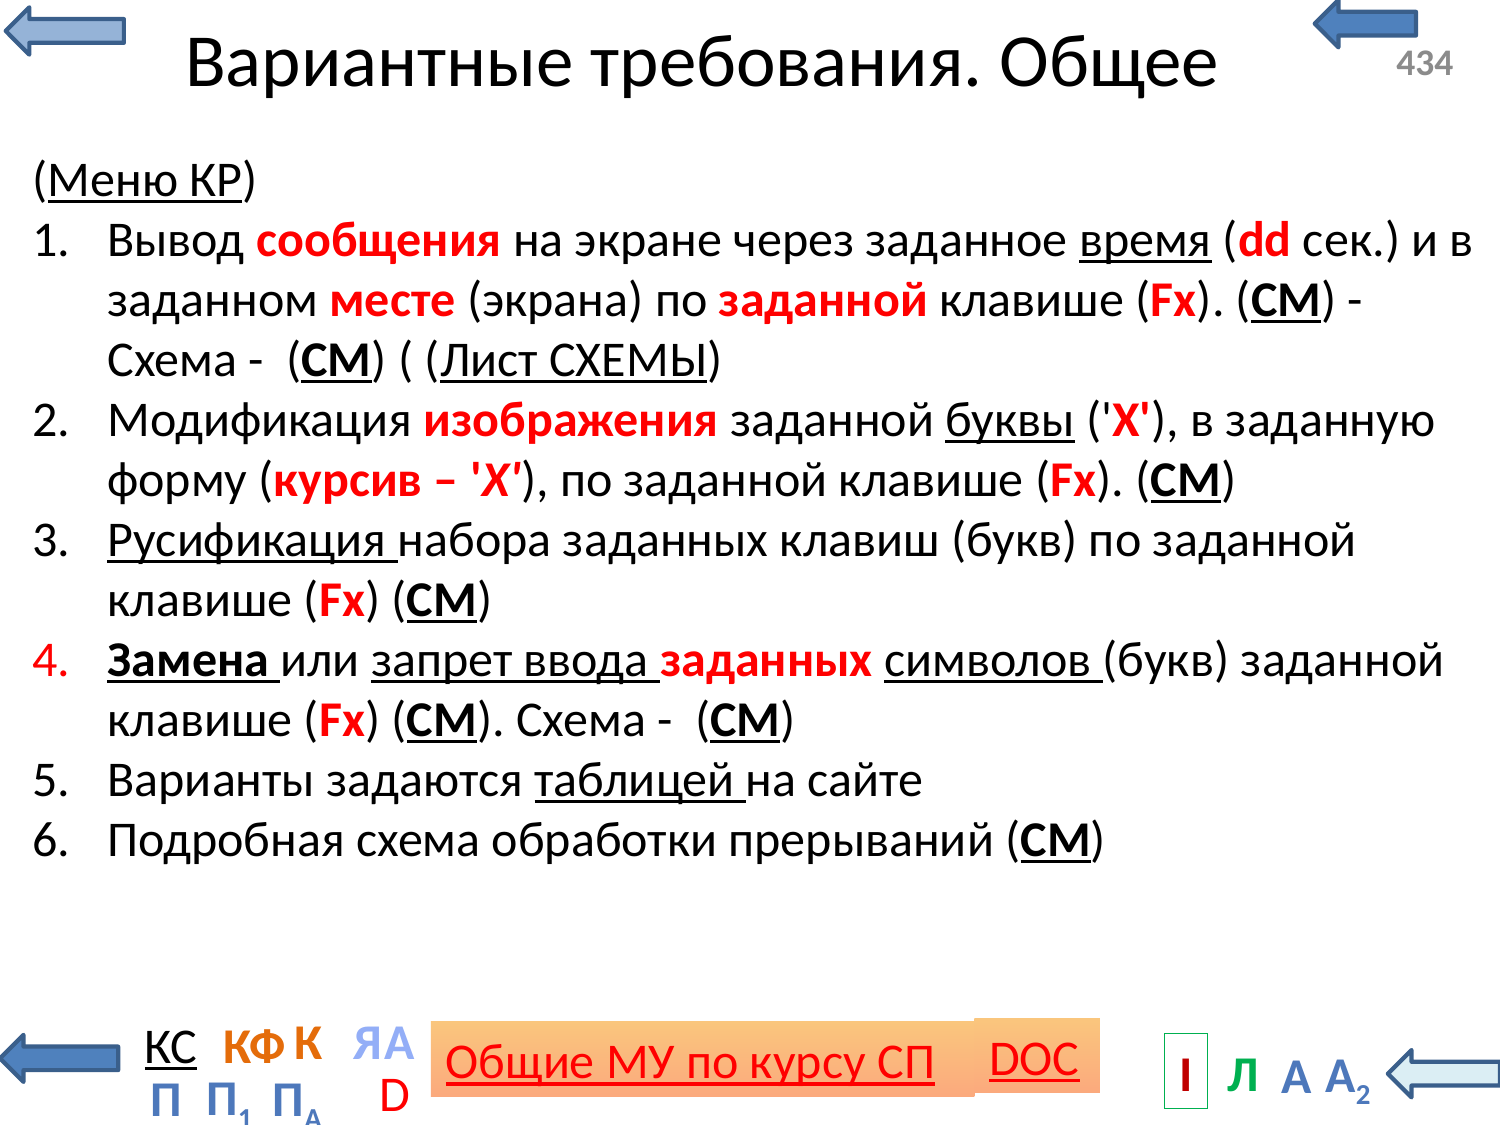

# Вариантные требования. Общее
(Меню КР)
Вывод сообщения на экране через заданное время (dd сек.) и в заданном месте (экрана) по заданной клавише (Fx). (СМ) - Схема -  (СМ) ( (Лист СХЕМЫ)
Модификация изображения заданной буквы ('X'), в заданную форму (курсив – 'X'), по заданной клавише (Fx). (СМ)
Русификация набора заданных клавиш (букв) по заданной клавише (Fx) (СМ)
Замена или запрет ввода заданных символов (букв) заданной клавише (Fx) (СМ). Схема -  (СМ)
Варианты задаются таблицей на сайте
Подробная схема обработки прерываний (СМ)